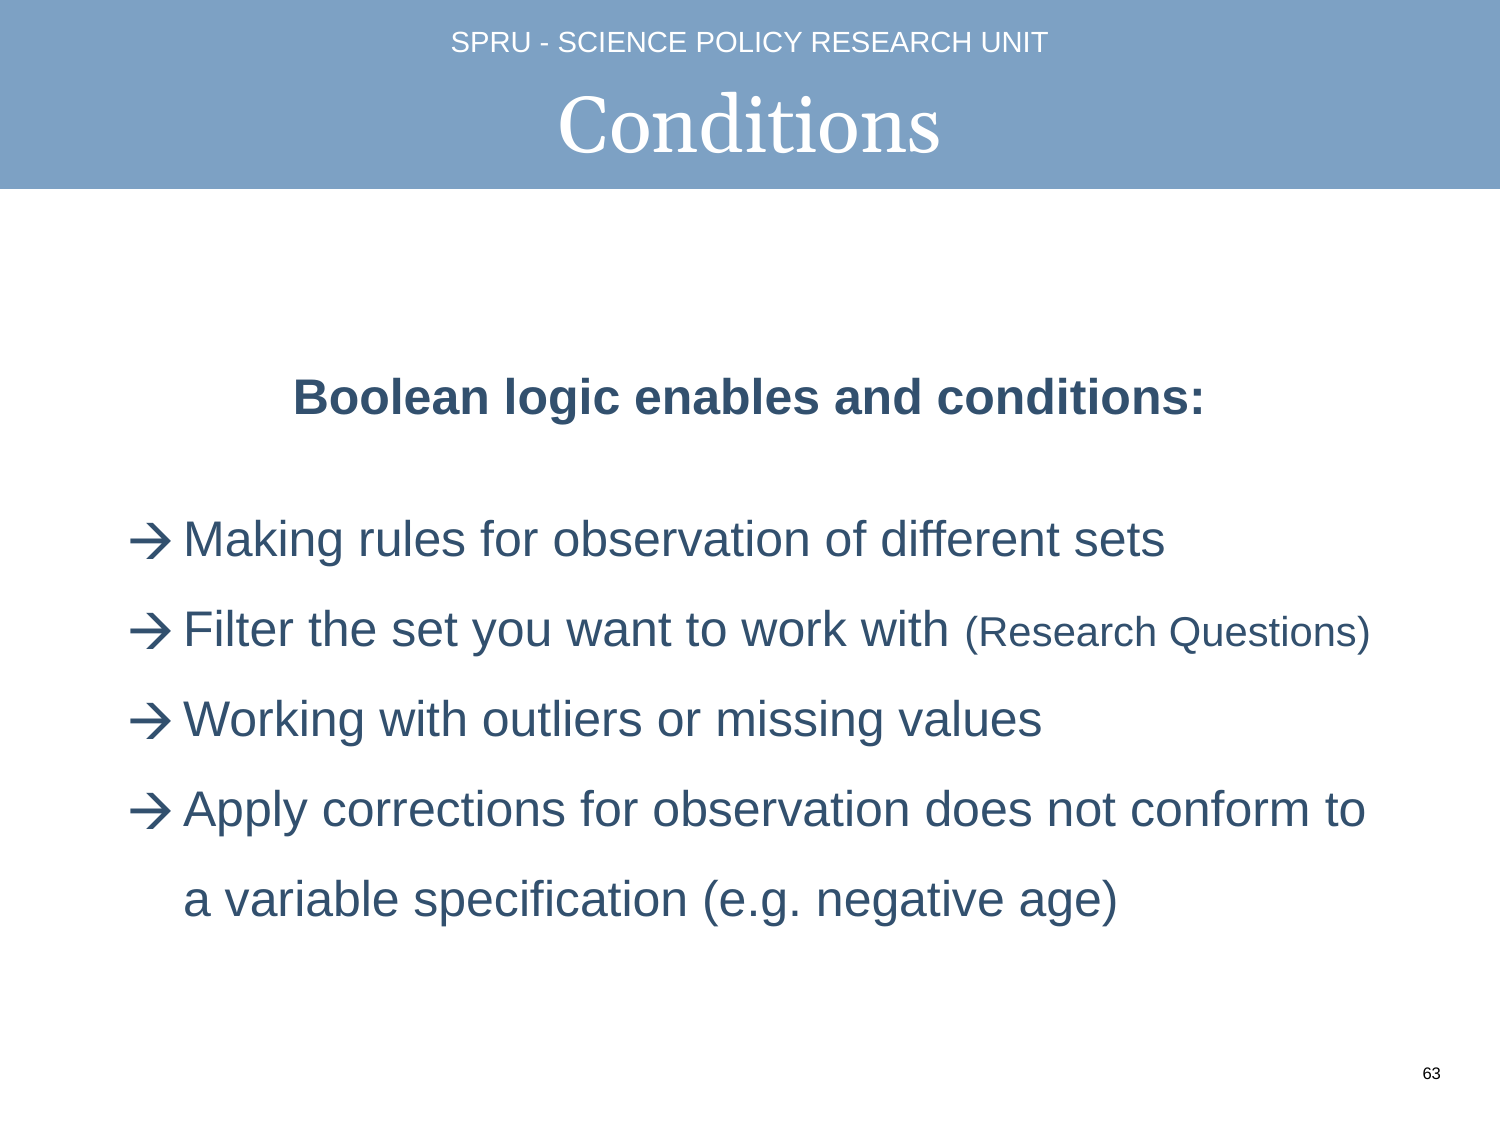

# Conditions
Boolean logic enables and conditions:

Making rules for observation of different sets
Filter the set you want to work with (Research Questions)
Working with outliers or missing values
Apply corrections for observation does not conform to a variable specification (e.g. negative age)